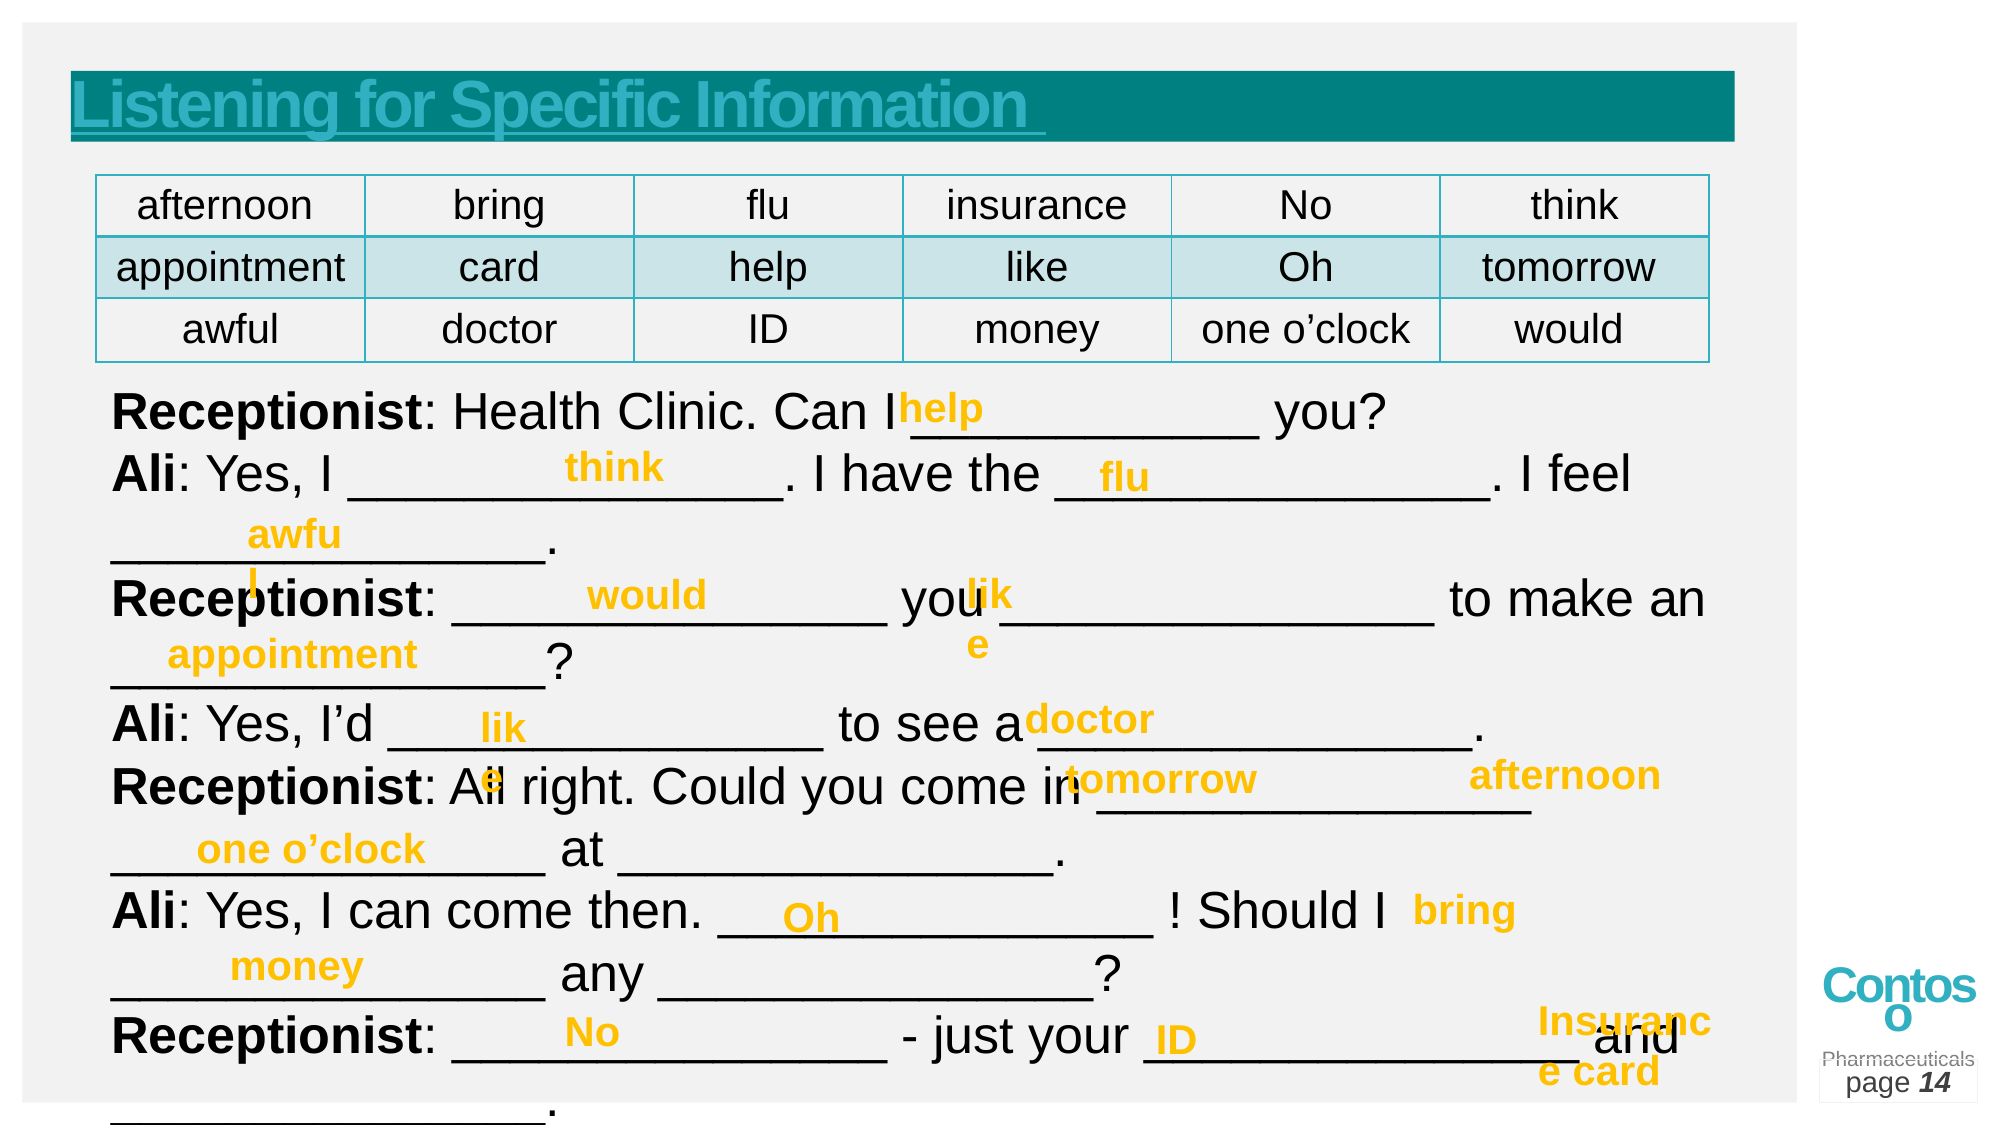

# Listening for Specific Information
| afternoon | bring | flu | insurance | No | think |
| --- | --- | --- | --- | --- | --- |
| appointment | card | help | like | Oh | tomorrow |
| awful | doctor | ID | money | one o’clock | would |
Receptionist: Health Clinic. Can I ____________ you?
Ali: Yes, I _______________. I have the _______________. I feel _______________.
Receptionist: _______________ you _______________ to make an _______________?
Ali: Yes, I’d _______________ to see a _______________.
Receptionist: All right. Could you come in _______________ _______________ at _______________.
Ali: Yes, I can come then. _______________ ! Should I _______________ any _______________?
Receptionist: _______________ - just your _______________ and _______________.
help
think
flu
awful
like
would
appointment
doctor
like
afternoon
tomorrow
one o’clock
bring
Oh
money
Insurance card
No
ID
page 14